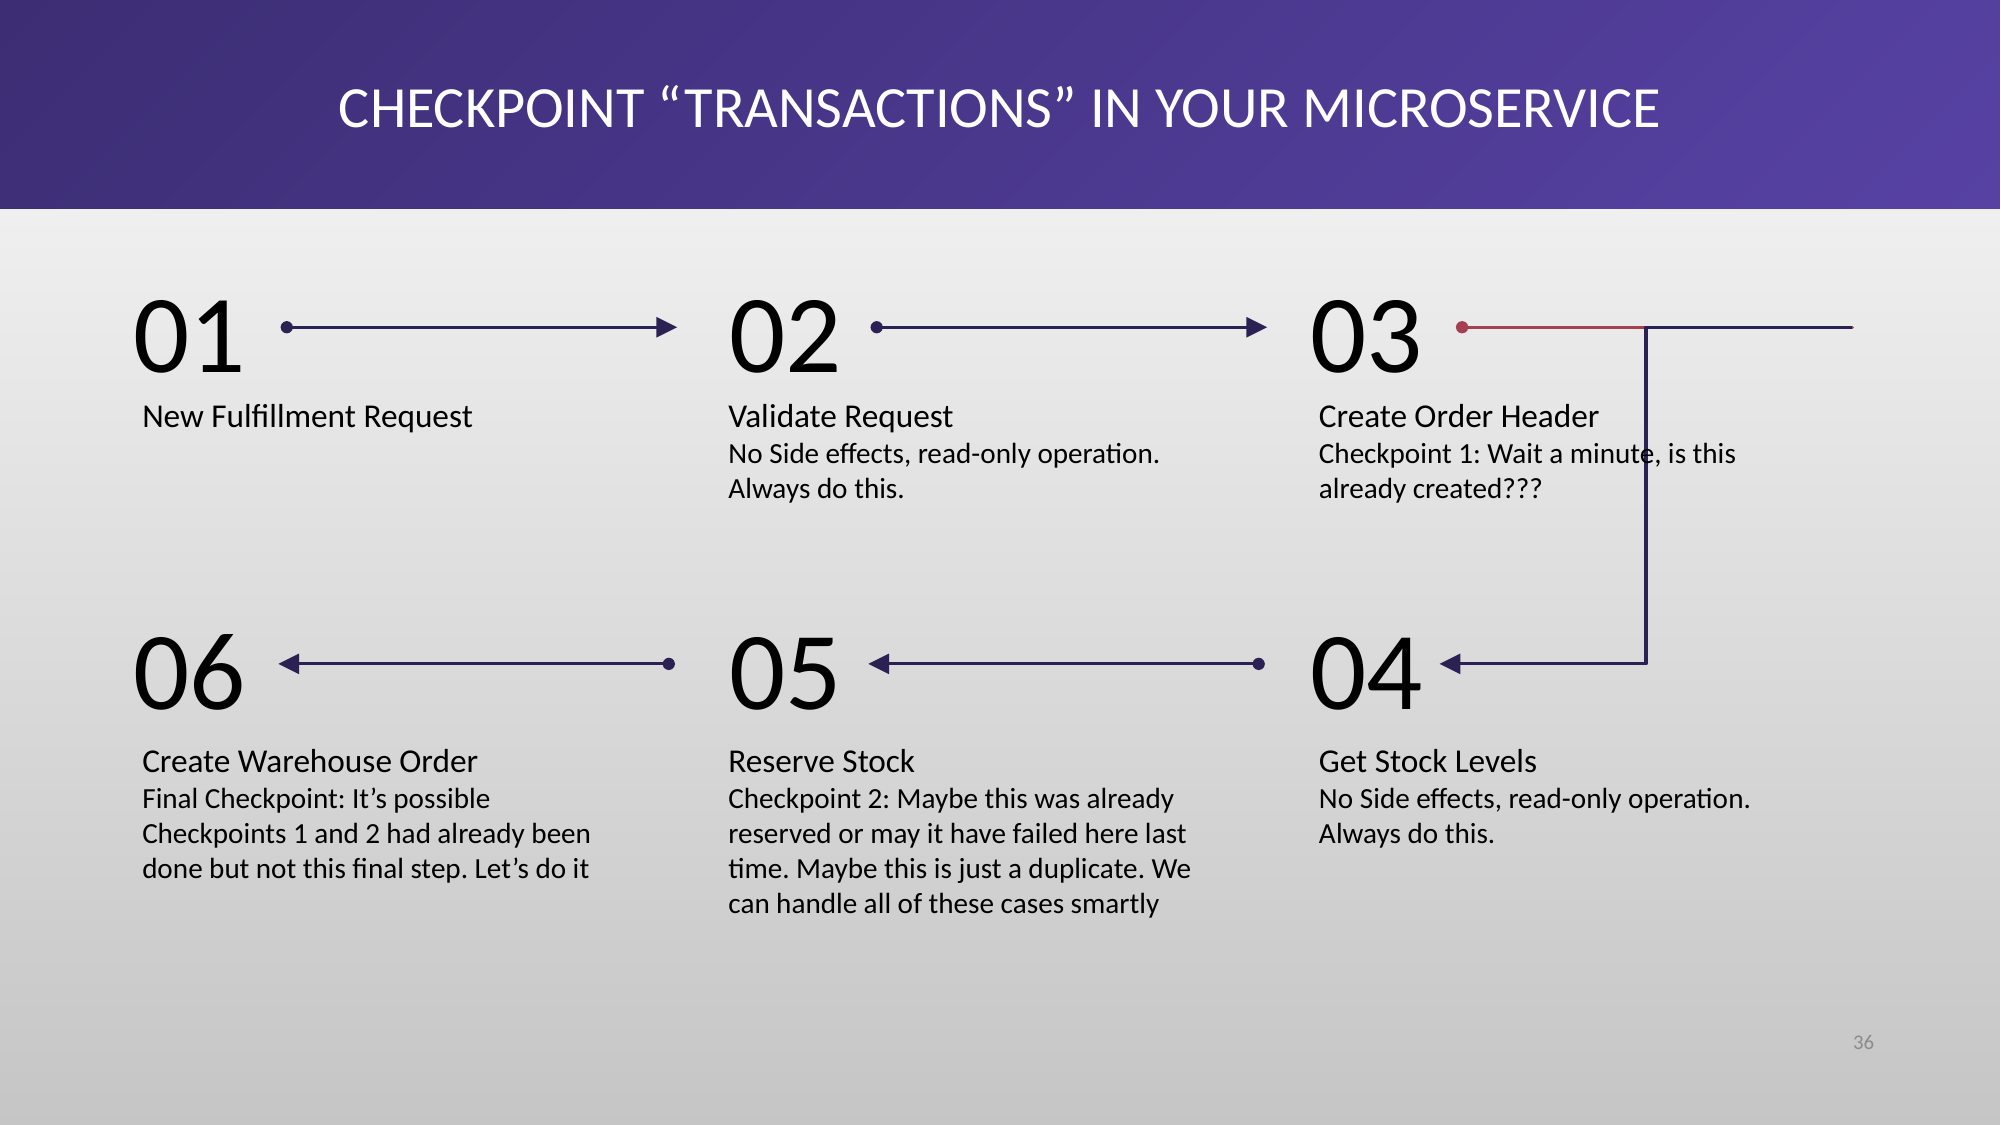

# CHECKPOINT “TRANSACTIONS” in your microservice
01
02
03
New Fulfillment Request
Validate Request
No Side effects, read-only operation. Always do this.
Create Order Header
Checkpoint 1: Wait a minute, is this already created???
06
05
04
Create Warehouse Order
Final Checkpoint: It’s possible Checkpoints 1 and 2 had already been done but not this final step. Let’s do it
Reserve Stock
Checkpoint 2: Maybe this was already reserved or may it have failed here last time. Maybe this is just a duplicate. We can handle all of these cases smartly
Get Stock Levels
No Side effects, read-only operation. Always do this.
36